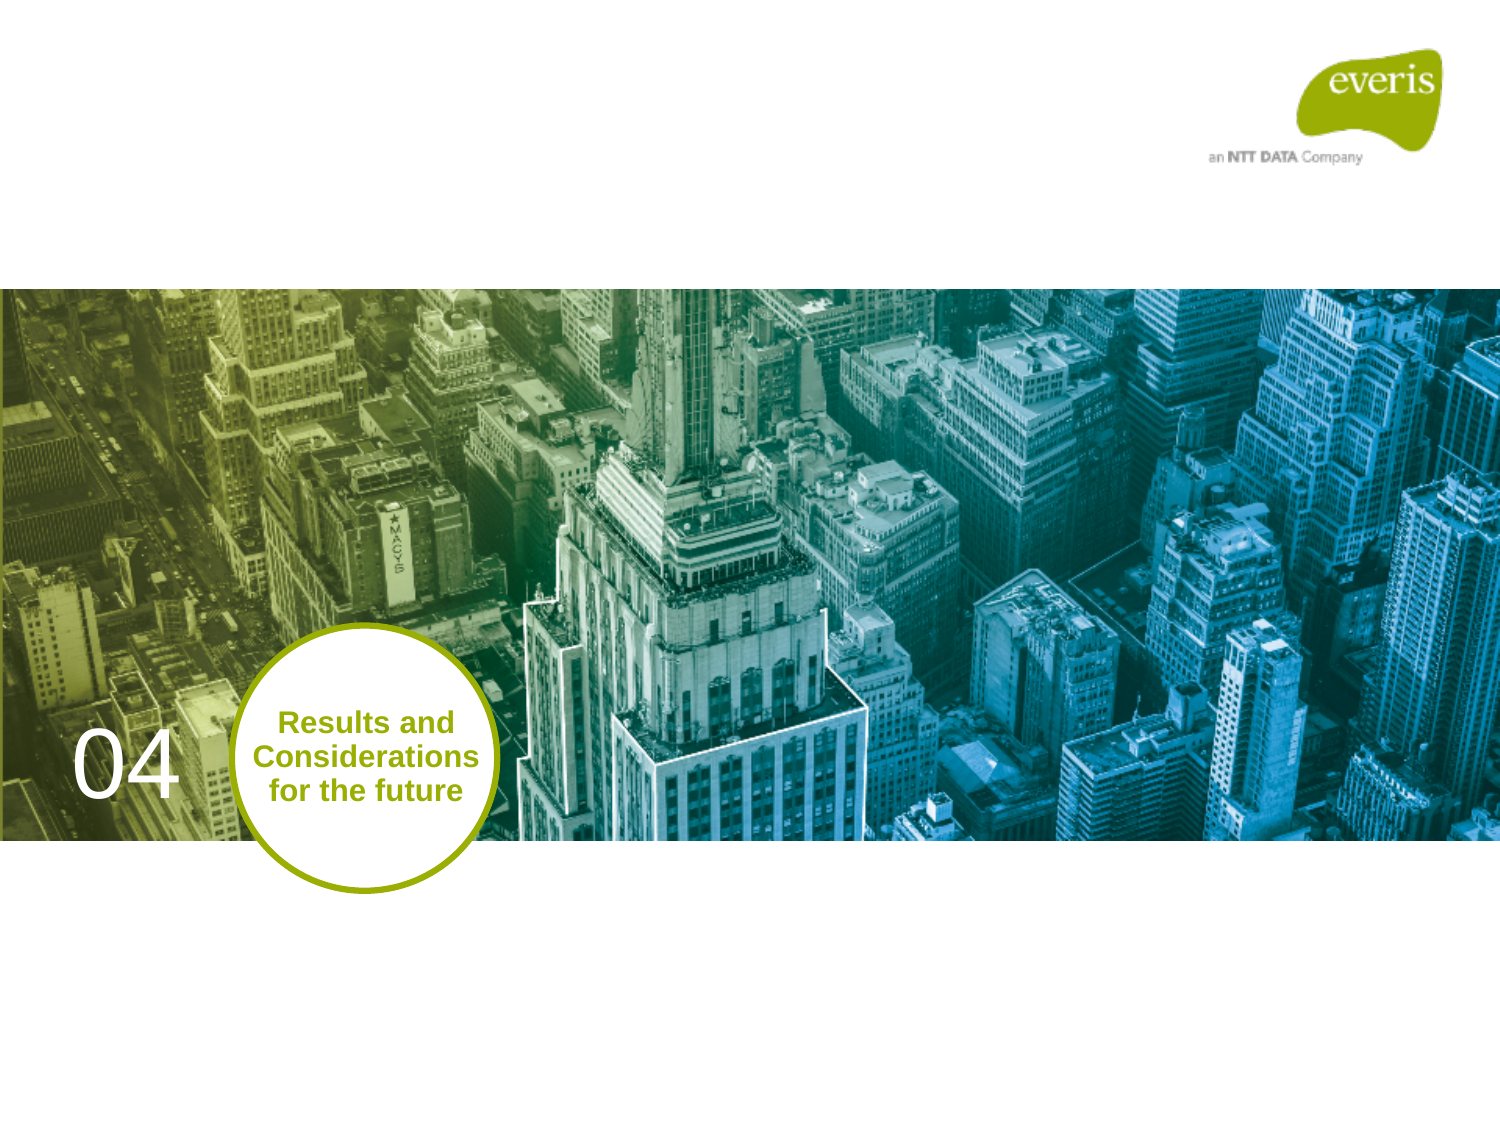

Results and Considerations for the future
04